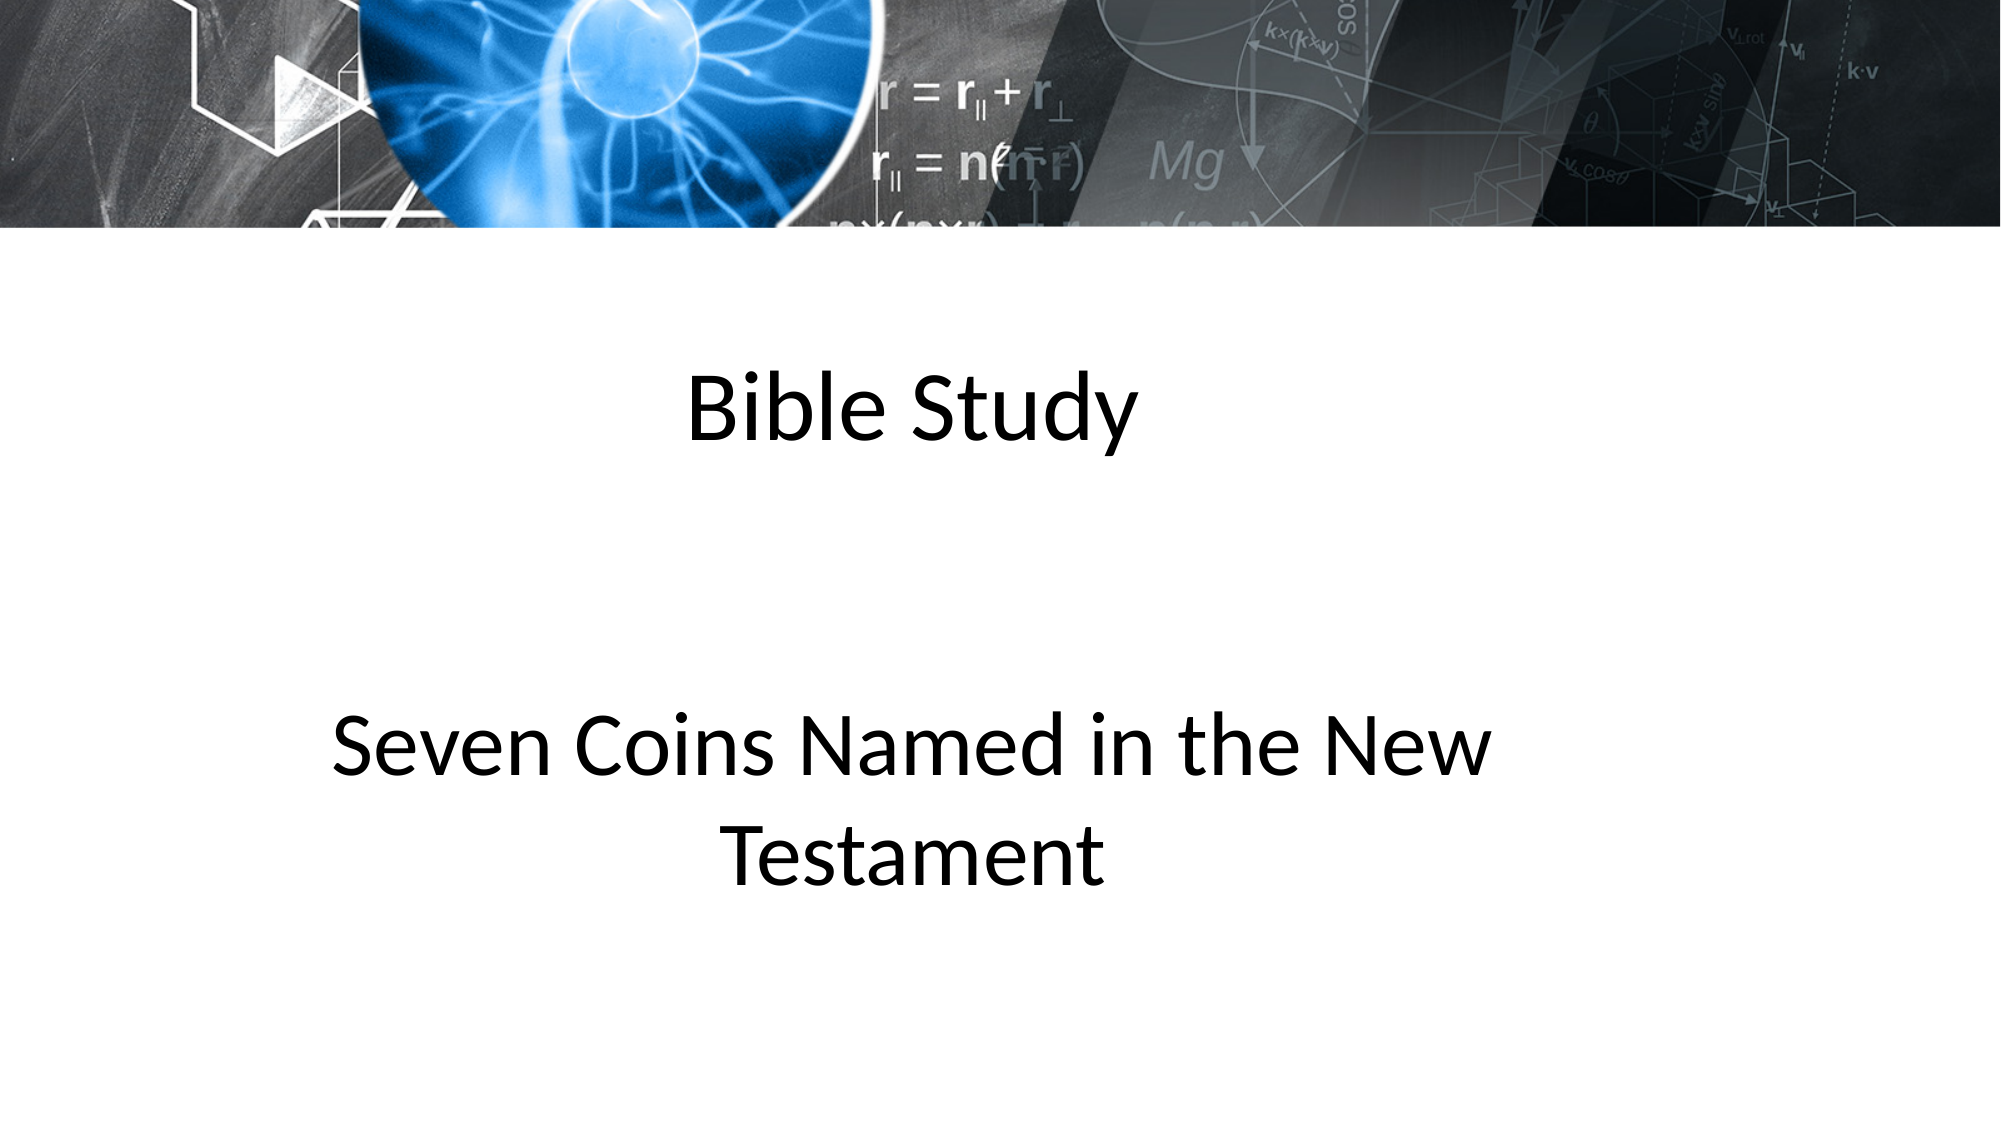

# Bible Study
Seven Coins Named in the New Testament